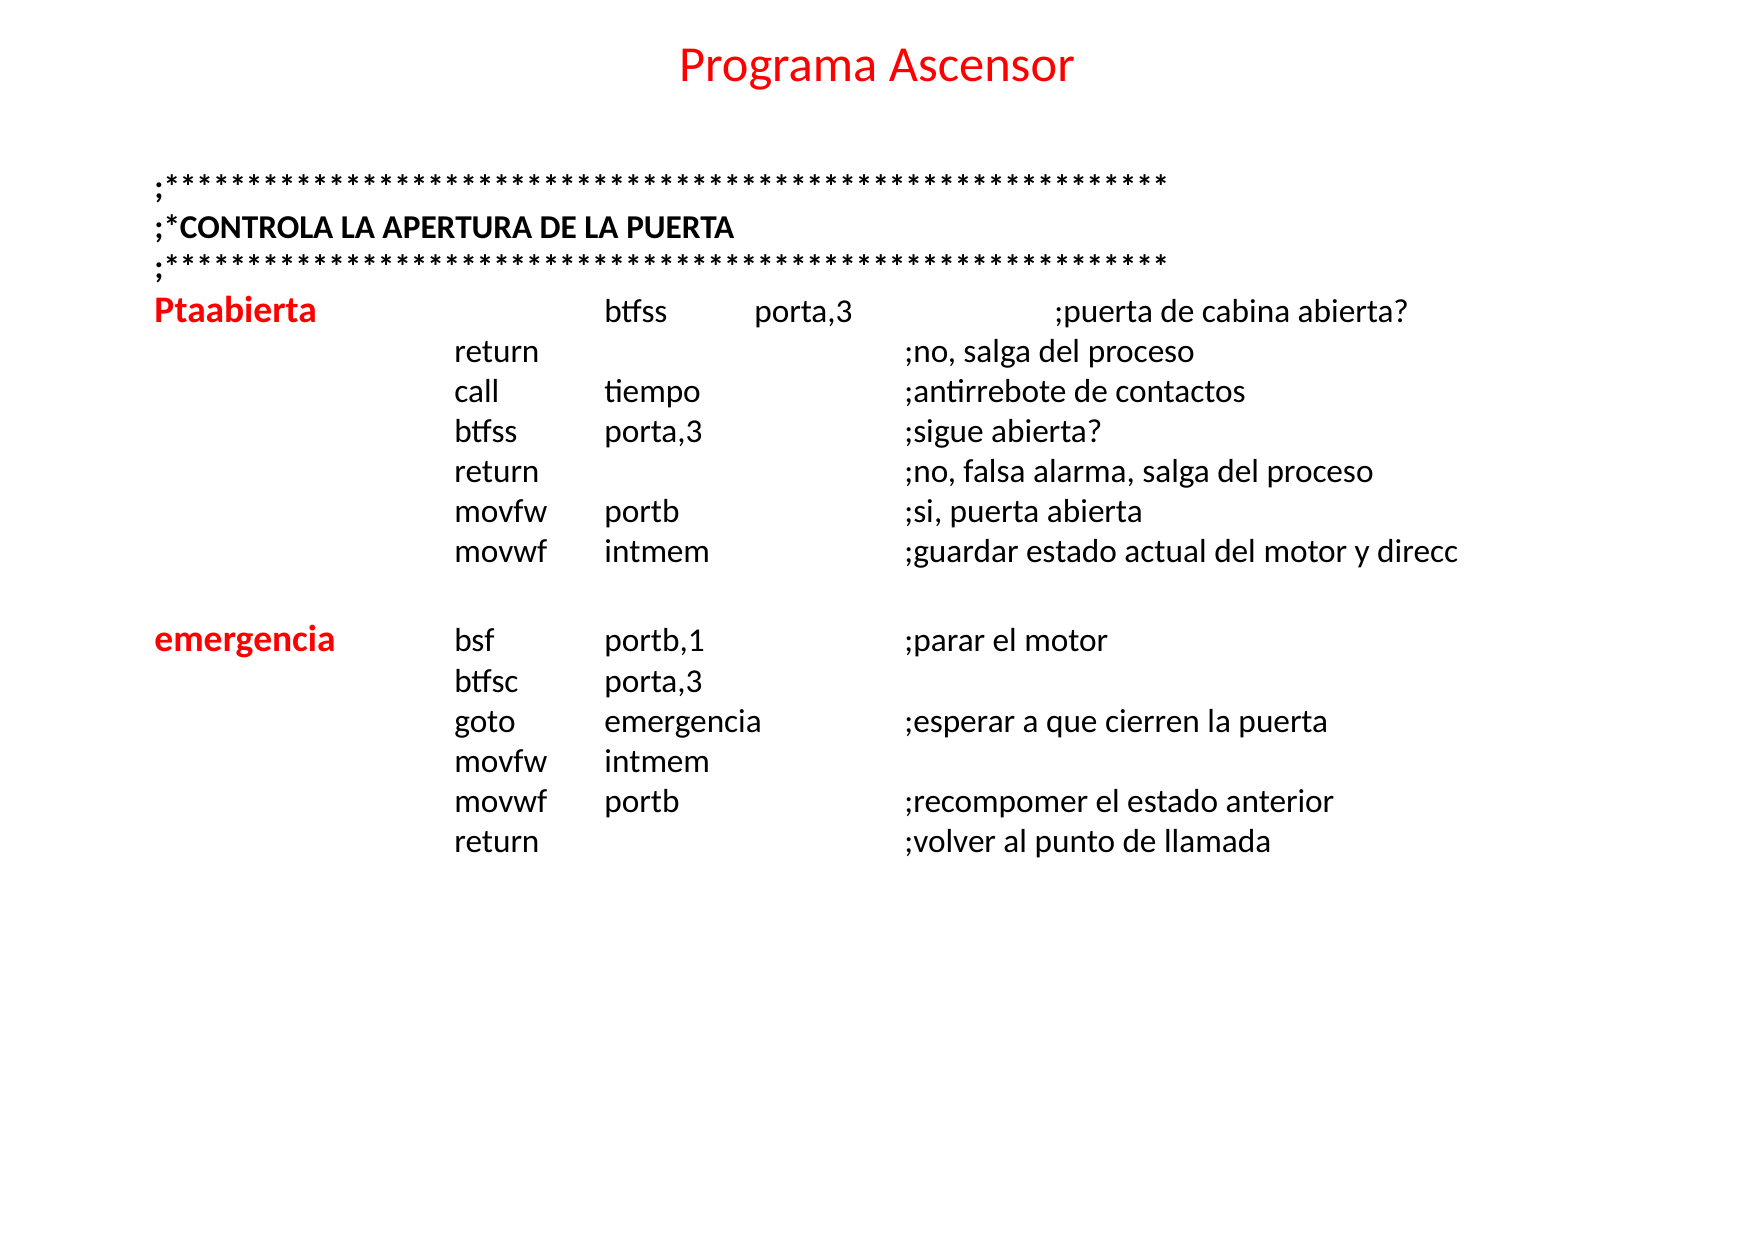

# Programa Ascensor
;*************************************************************
;*CONTROLA LA APERTURA DE LA PUERTA
;*************************************************************
Ptaabierta		btfss	porta,3		;puerta de cabina abierta?
		return			;no, salga del proceso
		call	tiempo		;antirrebote de contactos
		btfss	porta,3		;sigue abierta?
		return			;no, falsa alarma, salga del proceso
		movfw	portb		;si, puerta abierta
		movwf	intmem		;guardar estado actual del motor y direcc

emergencia	bsf	portb,1		;parar el motor
		btfsc	porta,3
		goto	emergencia 	;esperar a que cierren la puerta
		movfw	intmem
		movwf	portb		;recompomer el estado anterior
		return			;volver al punto de llamada